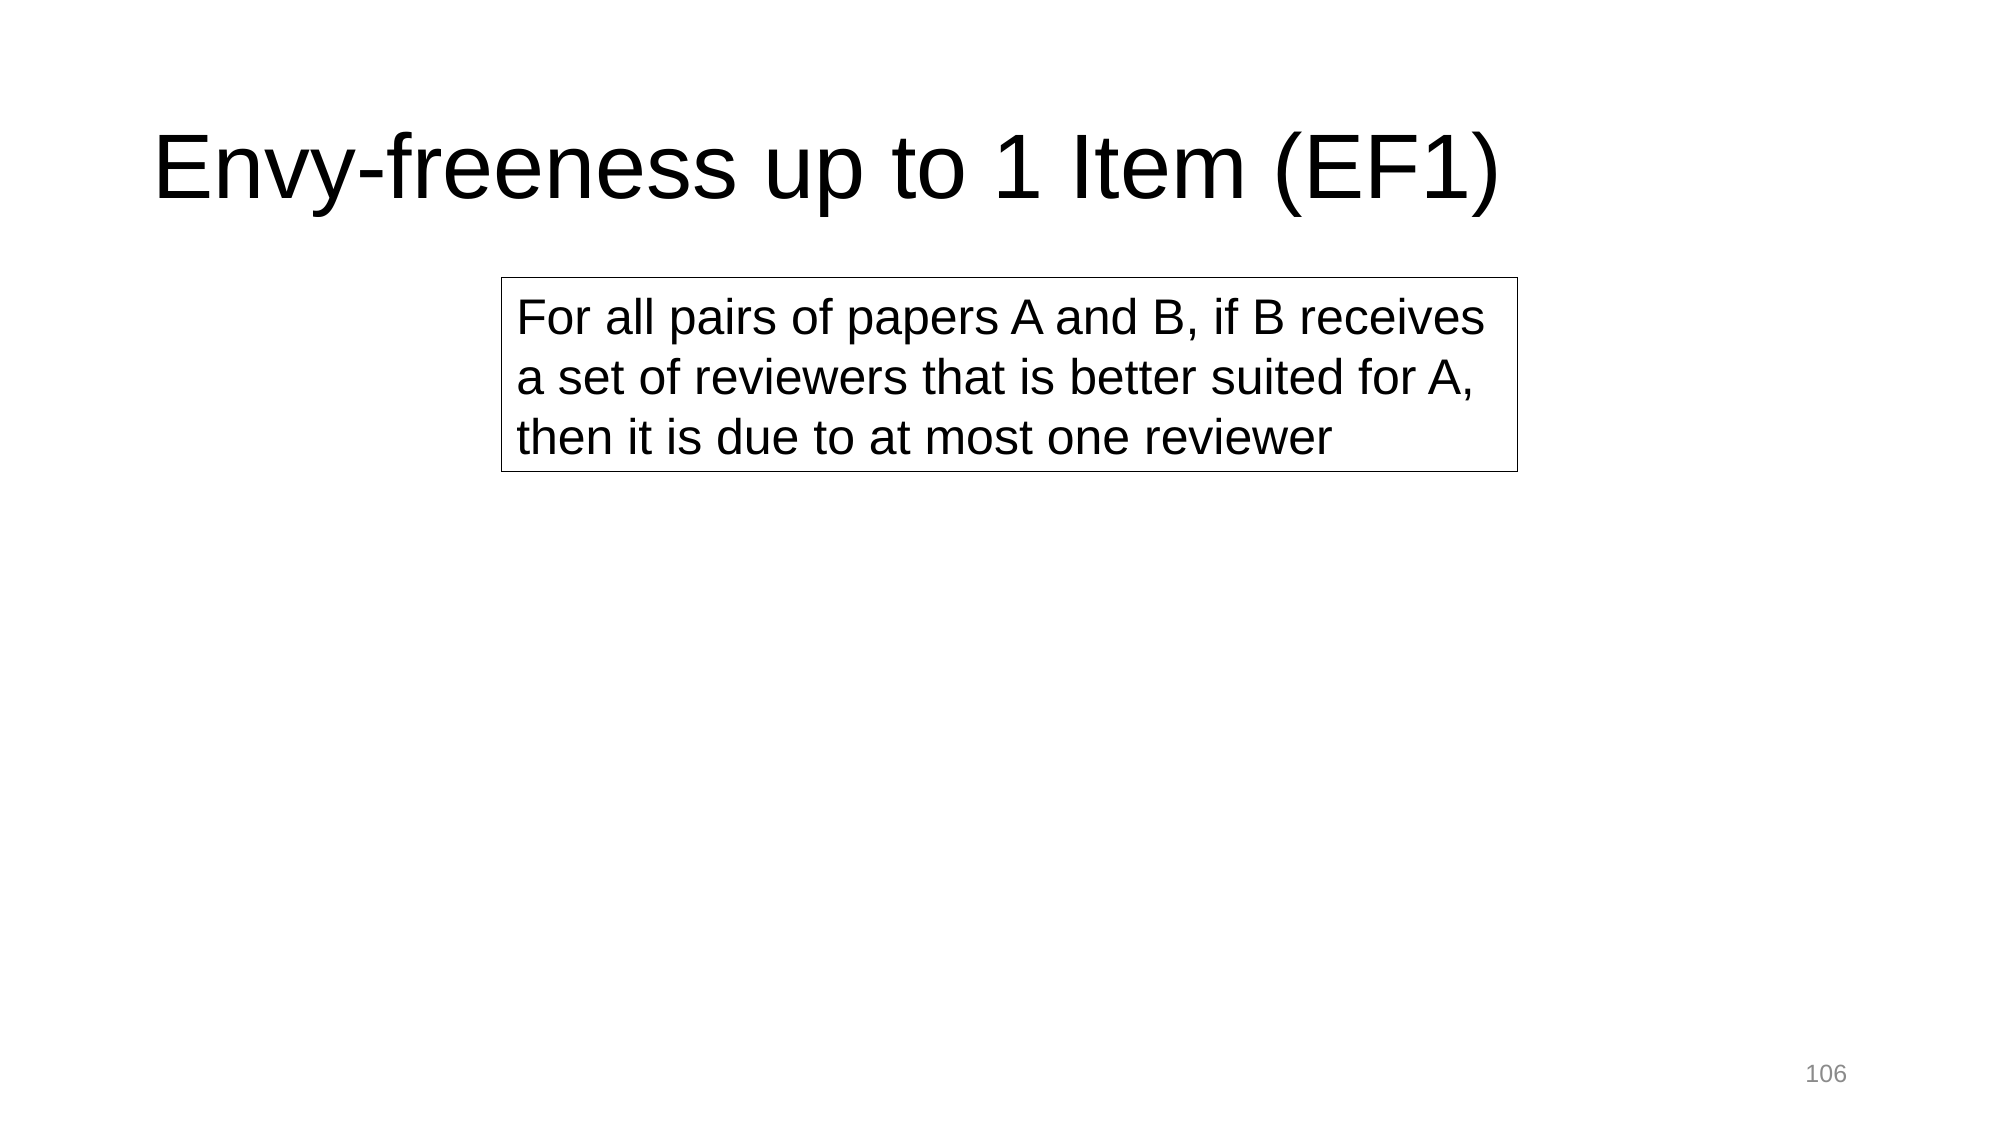

# Envy-freeness up to 1 Item (EF1)
For all pairs of papers A and B, if B receives a set of reviewers that is better suited for A, then it is due to at most one reviewer
106